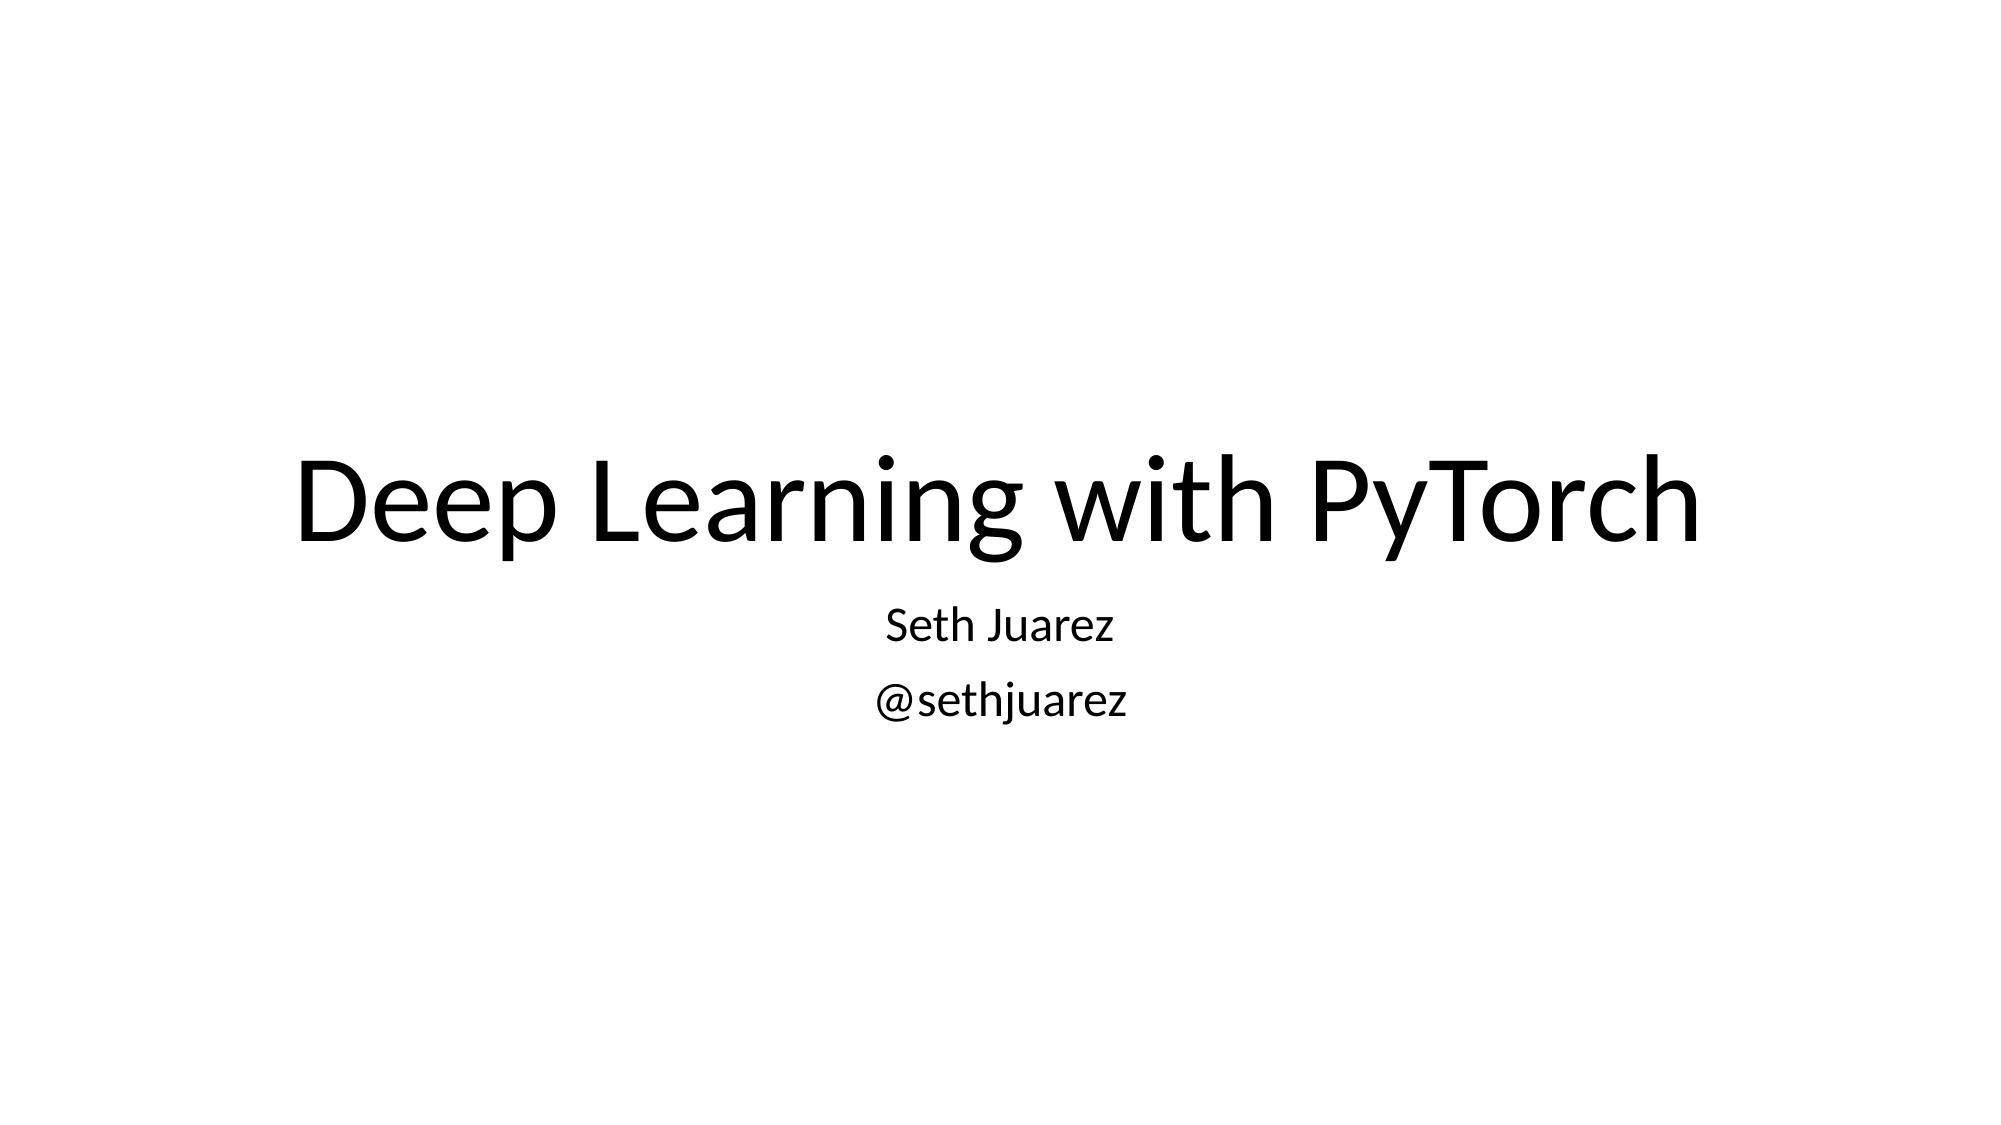

# Deep Learning with PyTorch
Seth Juarez
@sethjuarez